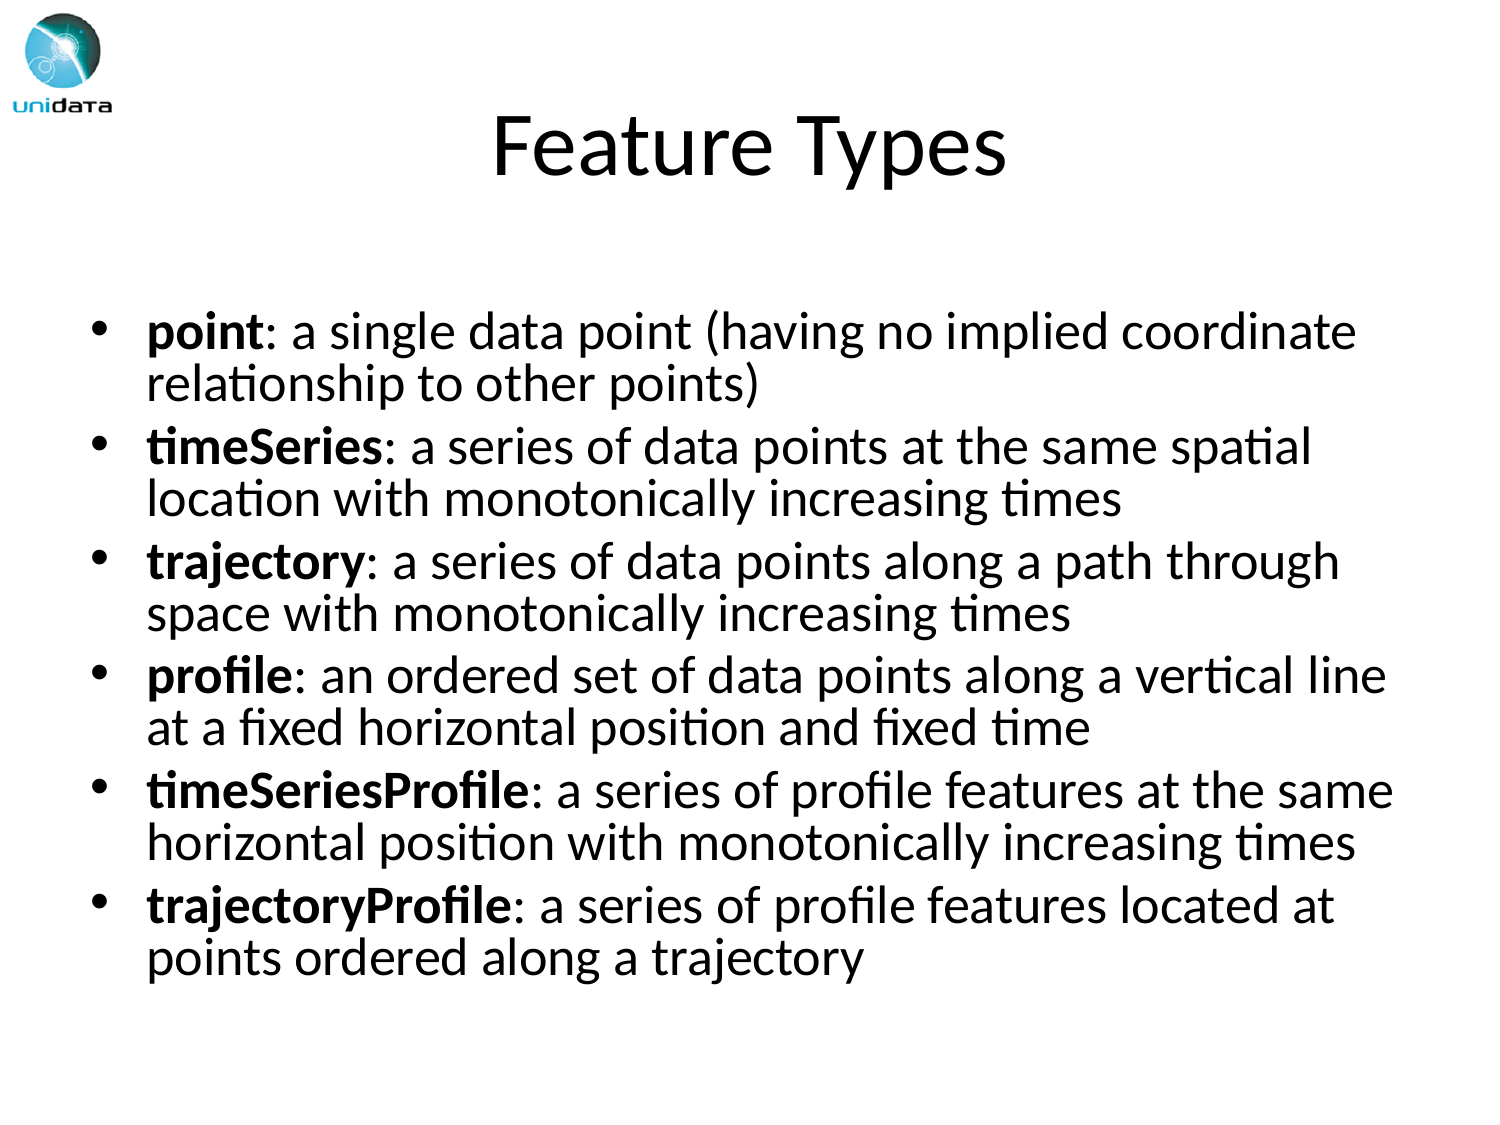

# Feature Types

point: a single data point (having no implied coordinate relationship to other points)
timeSeries: a series of data points at the same spatial location with monotonically increasing times
trajectory: a series of data points along a path through space with monotonically increasing times
profile: an ordered set of data points along a vertical line at a fixed horizontal position and fixed time
timeSeriesProfile: a series of profile features at the same horizontal position with monotonically increasing times
trajectoryProfile: a series of profile features located at points ordered along a trajectory